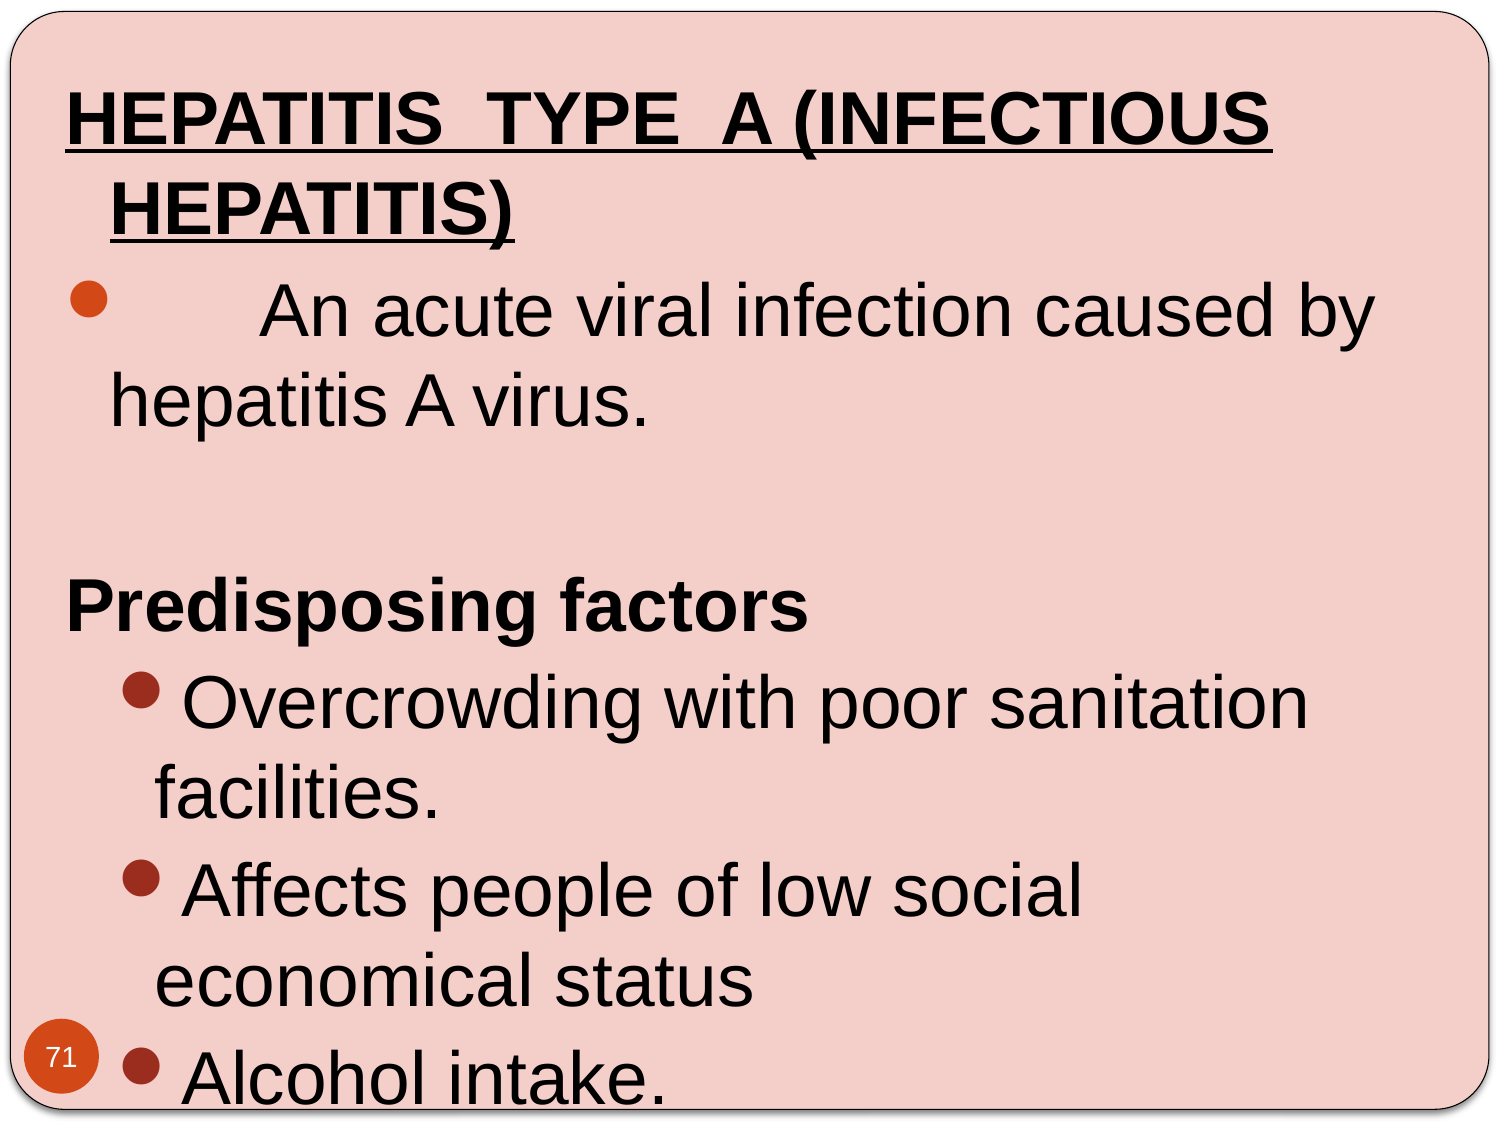

HEPATITIS  TYPE  A (INFECTIOUS HEPATITIS)
	An acute viral infection caused by hepatitis A virus.

Predisposing factors
Overcrowding with poor sanitation facilities.
Affects people of low social economical status
Alcohol intake.
Contact with an infected individual
71